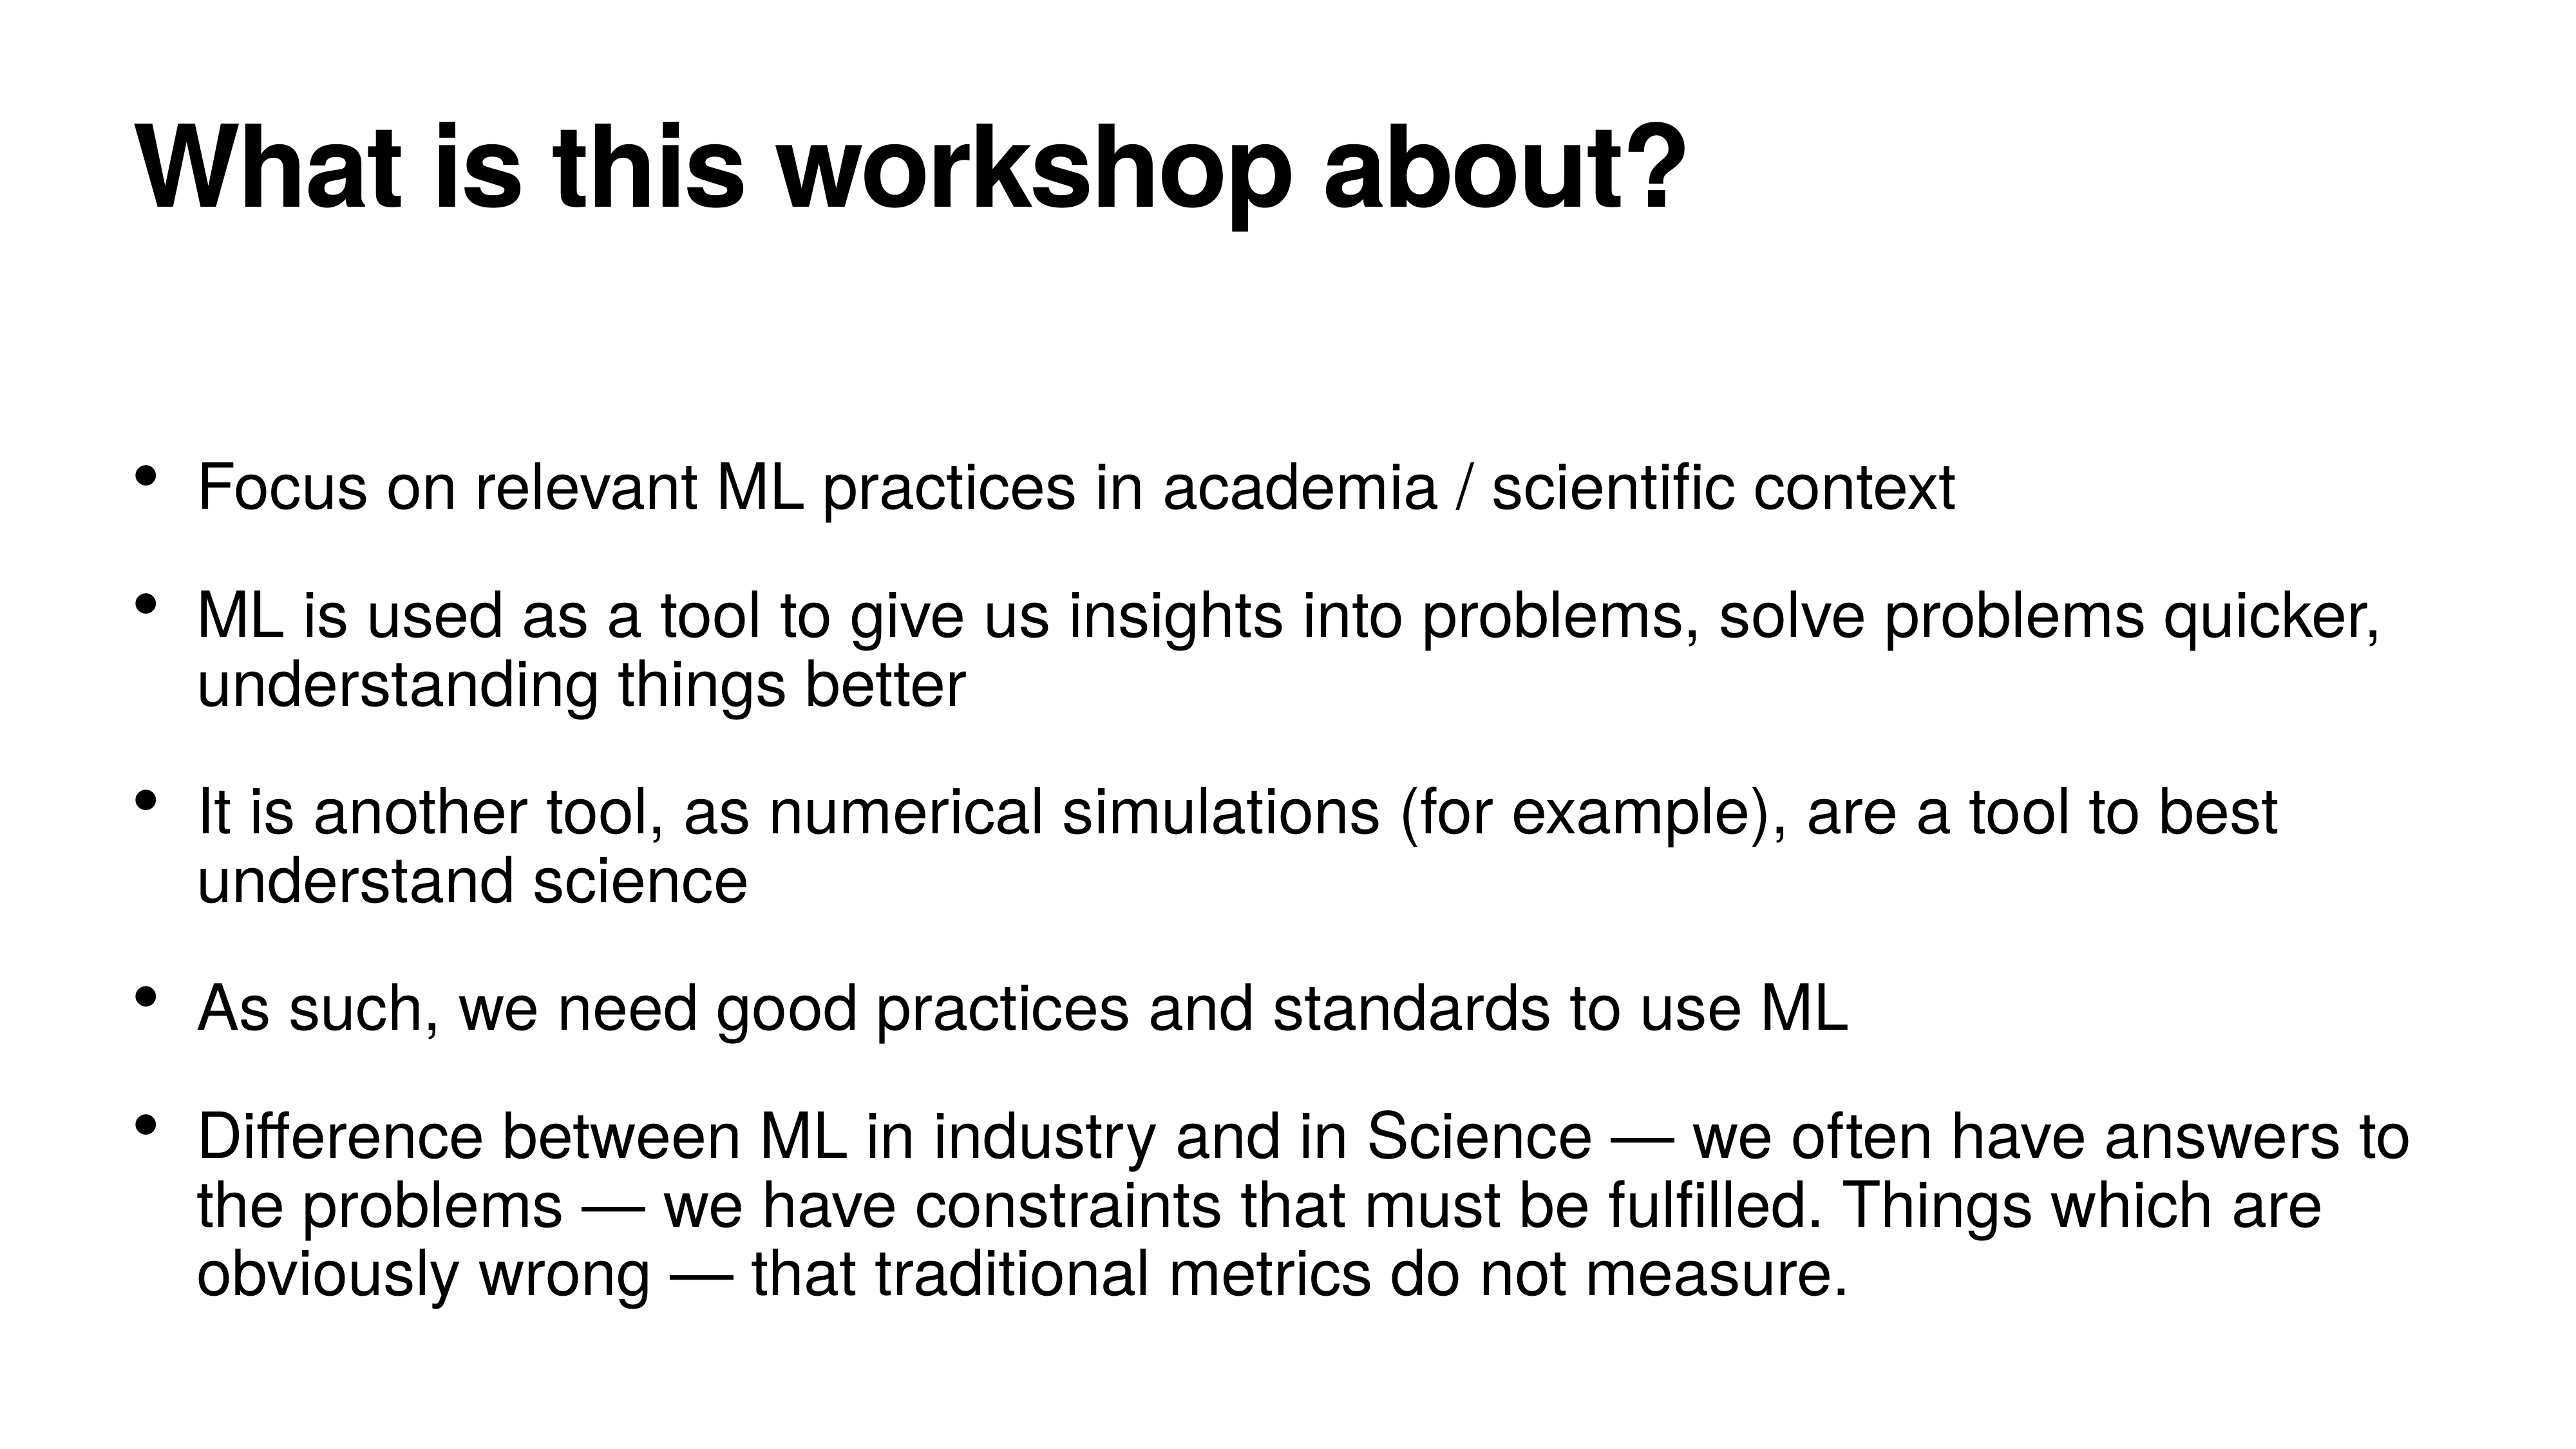

# What is this workshop about?

Focus on relevant ML practices in academia / scientific context
ML is used as a tool to give us insights into problems, solve problems quicker, understanding things better
It is another tool, as numerical simulations (for example), are a tool to best understand science
As such, we need good practices and standards to use ML
Difference between ML in industry and in Science — we often have answers to the problems — we have constraints that must be fulfilled. Things which are obviously wrong — that traditional metrics do not measure.